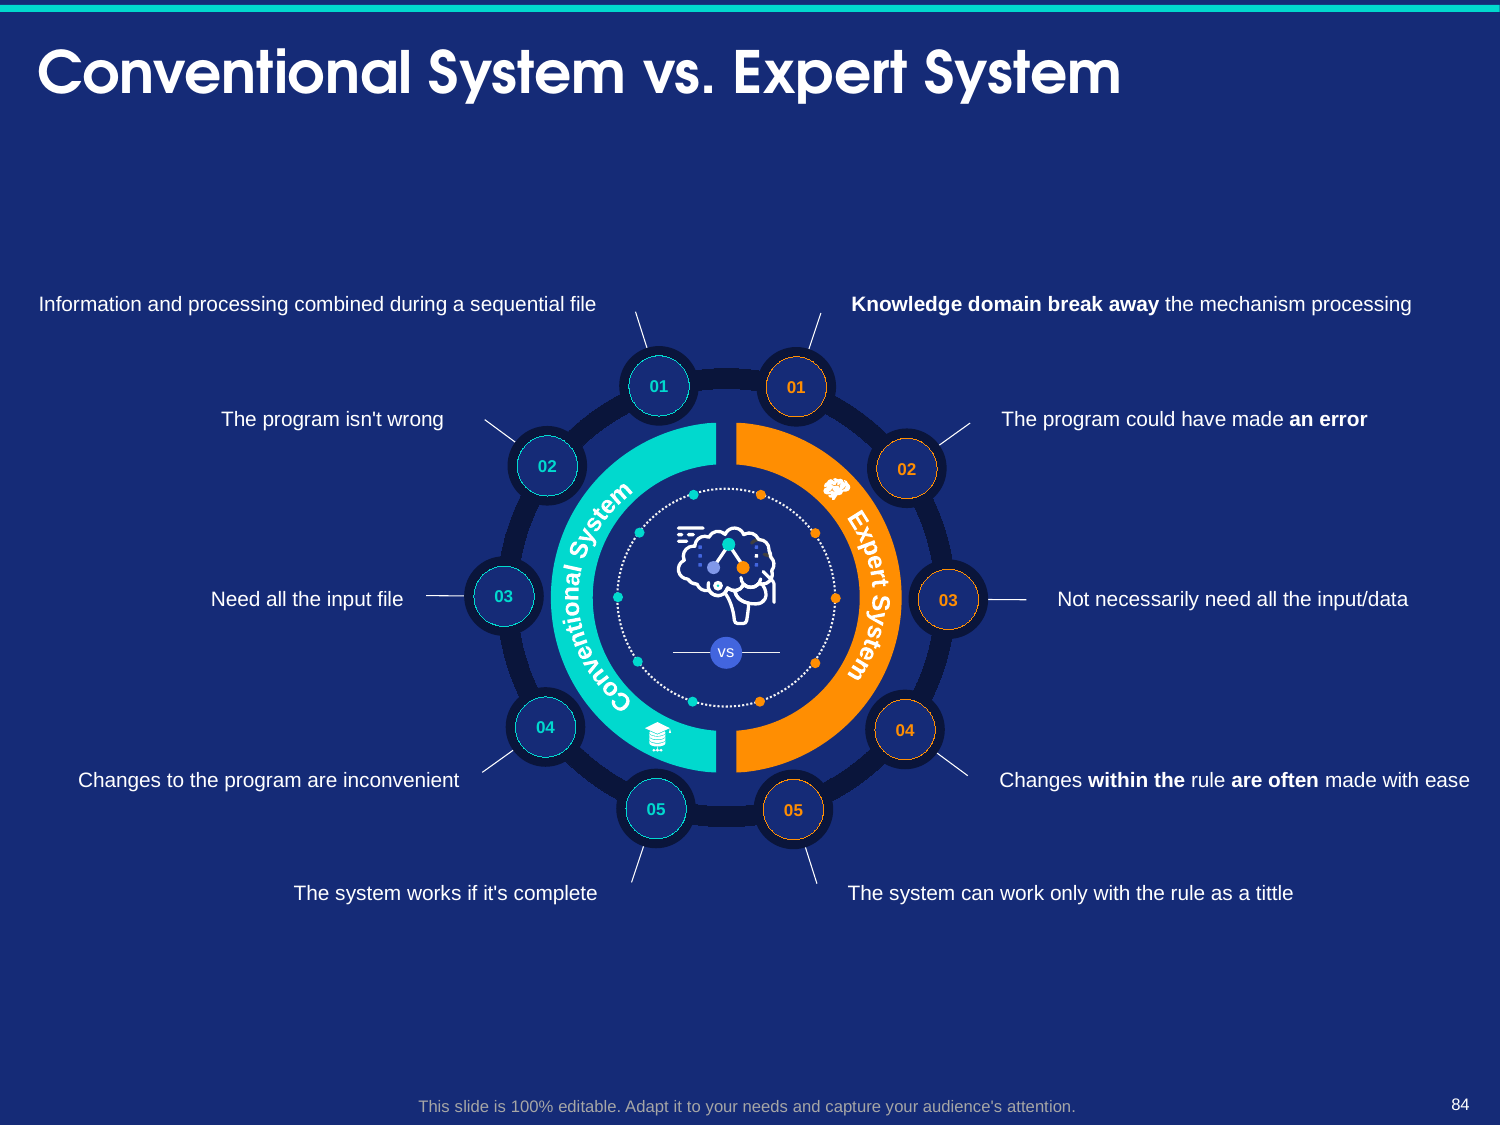

# Conventional System vs. Expert System
Information and processing combined during a sequential file
Knowledge domain break away the mechanism processing

01
01

The program isn't wrong
The program could have made an error

Expert System
Conventional System

02
02

vs

03
Need all the input file
Not necessarily need all the input/data
03

04
04

Changes to the program are inconvenient
Changes within the rule are often made with ease

05
05
The system works if it's complete
The system can work only with the rule as a tittle
84
This slide is 100% editable. Adapt it to your needs and capture your audience's attention.